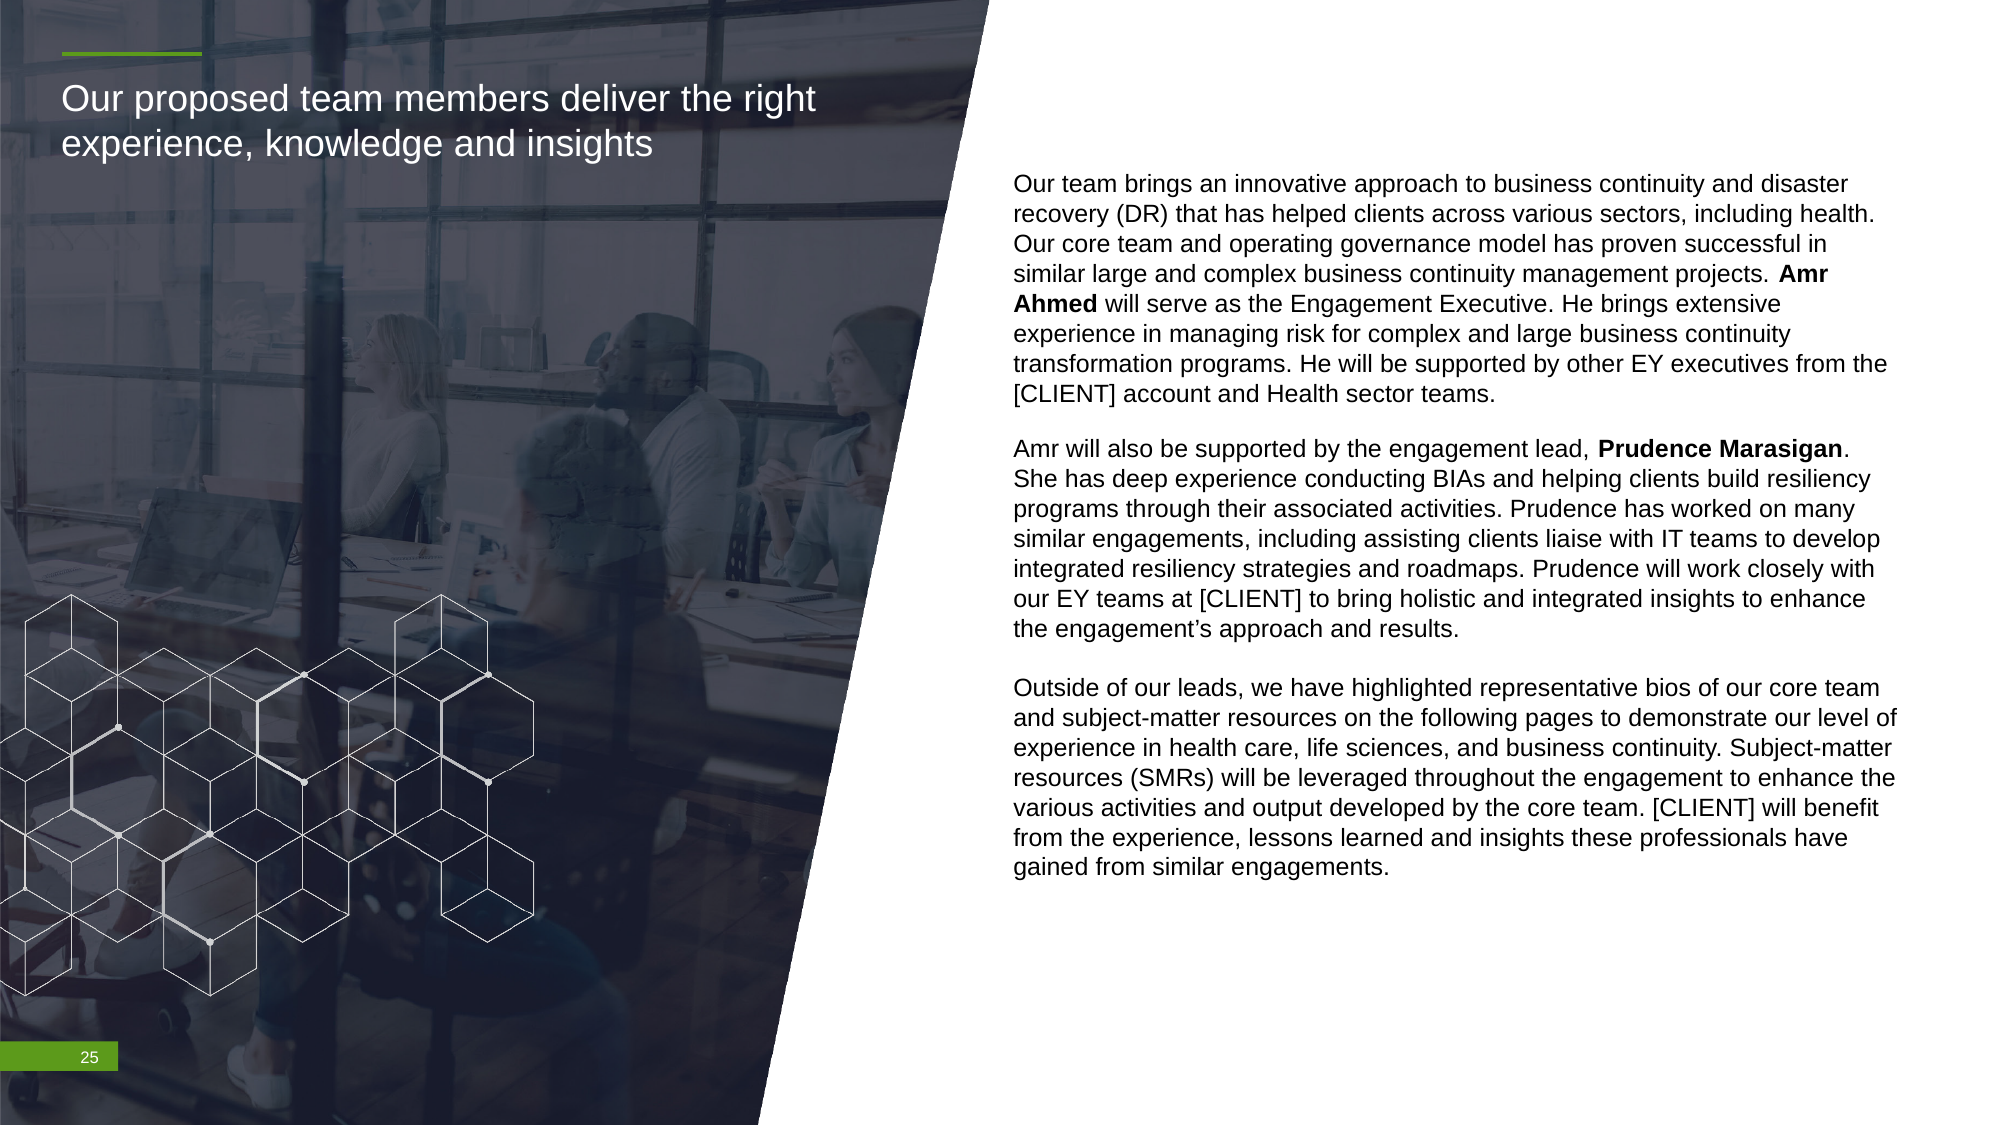

# Our proposed team members deliver the right experience, knowledge and insights
Our team brings an innovative approach to business continuity and disaster recovery (DR) that has helped clients across various sectors, including health. Our core team and operating governance model has proven successful in similar large and complex business continuity management projects. Amr Ahmed will serve as the Engagement Executive. He brings extensive experience in managing risk for complex and large business continuity transformation programs. He will be supported by other EY executives from the [CLIENT] account and Health sector teams.
Amr will also be supported by the engagement lead, Prudence Marasigan. She has deep experience conducting BIAs and helping clients build resiliency programs through their associated activities. Prudence has worked on many similar engagements, including assisting clients liaise with IT teams to develop integrated resiliency strategies and roadmaps. Prudence will work closely with our EY teams at [CLIENT] to bring holistic and integrated insights to enhance the engagement’s approach and results.
Outside of our leads, we have highlighted representative bios of our core team and subject-matter resources on the following pages to demonstrate our level of experience in health care, life sciences, and business continuity. Subject-matter resources (SMRs) will be leveraged throughout the engagement to enhance the various activities and output developed by the core team. [CLIENT] will benefit from the experience, lessons learned and insights these professionals have gained from similar engagements.

25